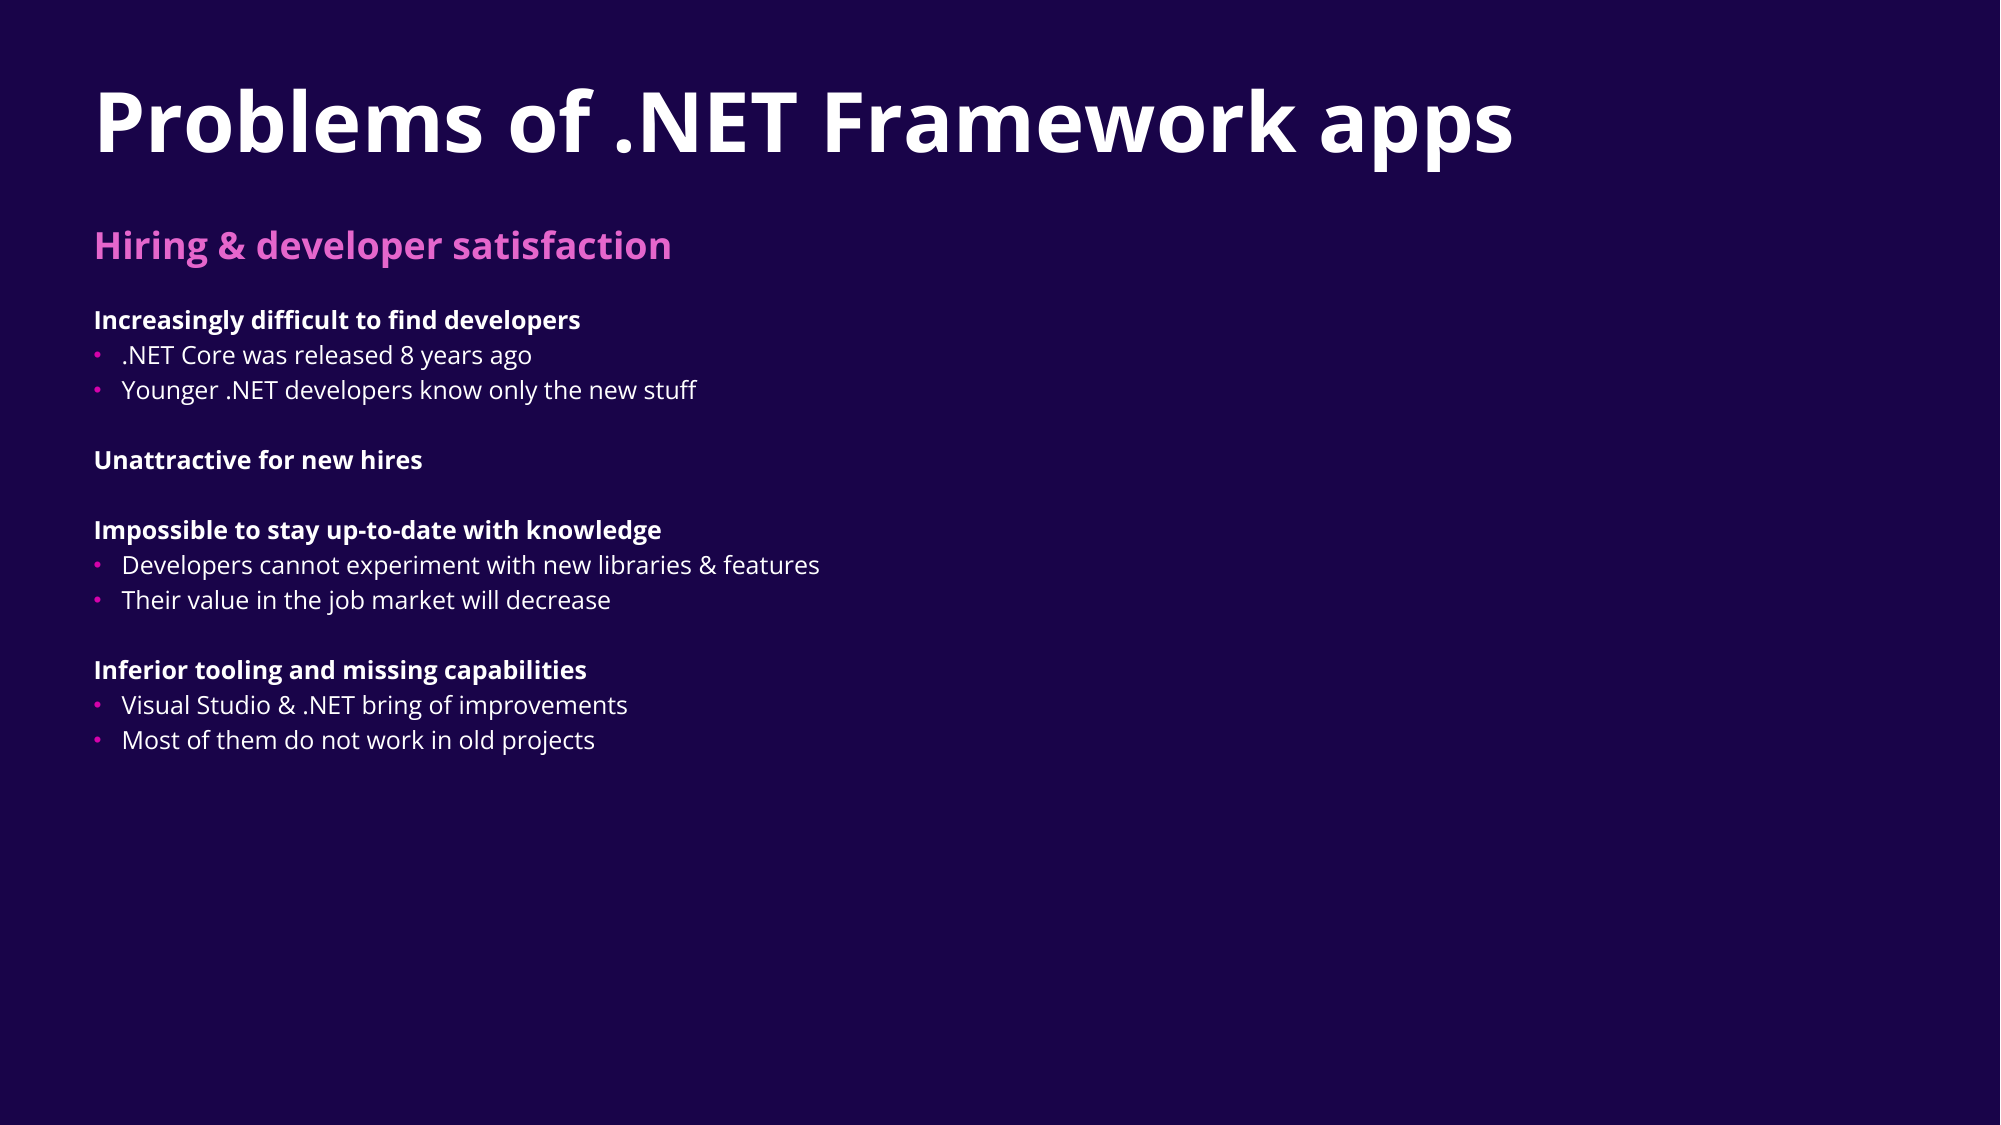

# Problems of .NET Framework apps
Hiring & developer satisfaction
Increasingly difficult to find developers
.NET Core was released 8 years ago
Younger .NET developers know only the new stuff

Unattractive for new hires

Impossible to stay up-to-date with knowledge
Developers cannot experiment with new libraries & features
Their value in the job market will decrease

Inferior tooling and missing capabilities
Visual Studio & .NET bring of improvements
Most of them do not work in old projects